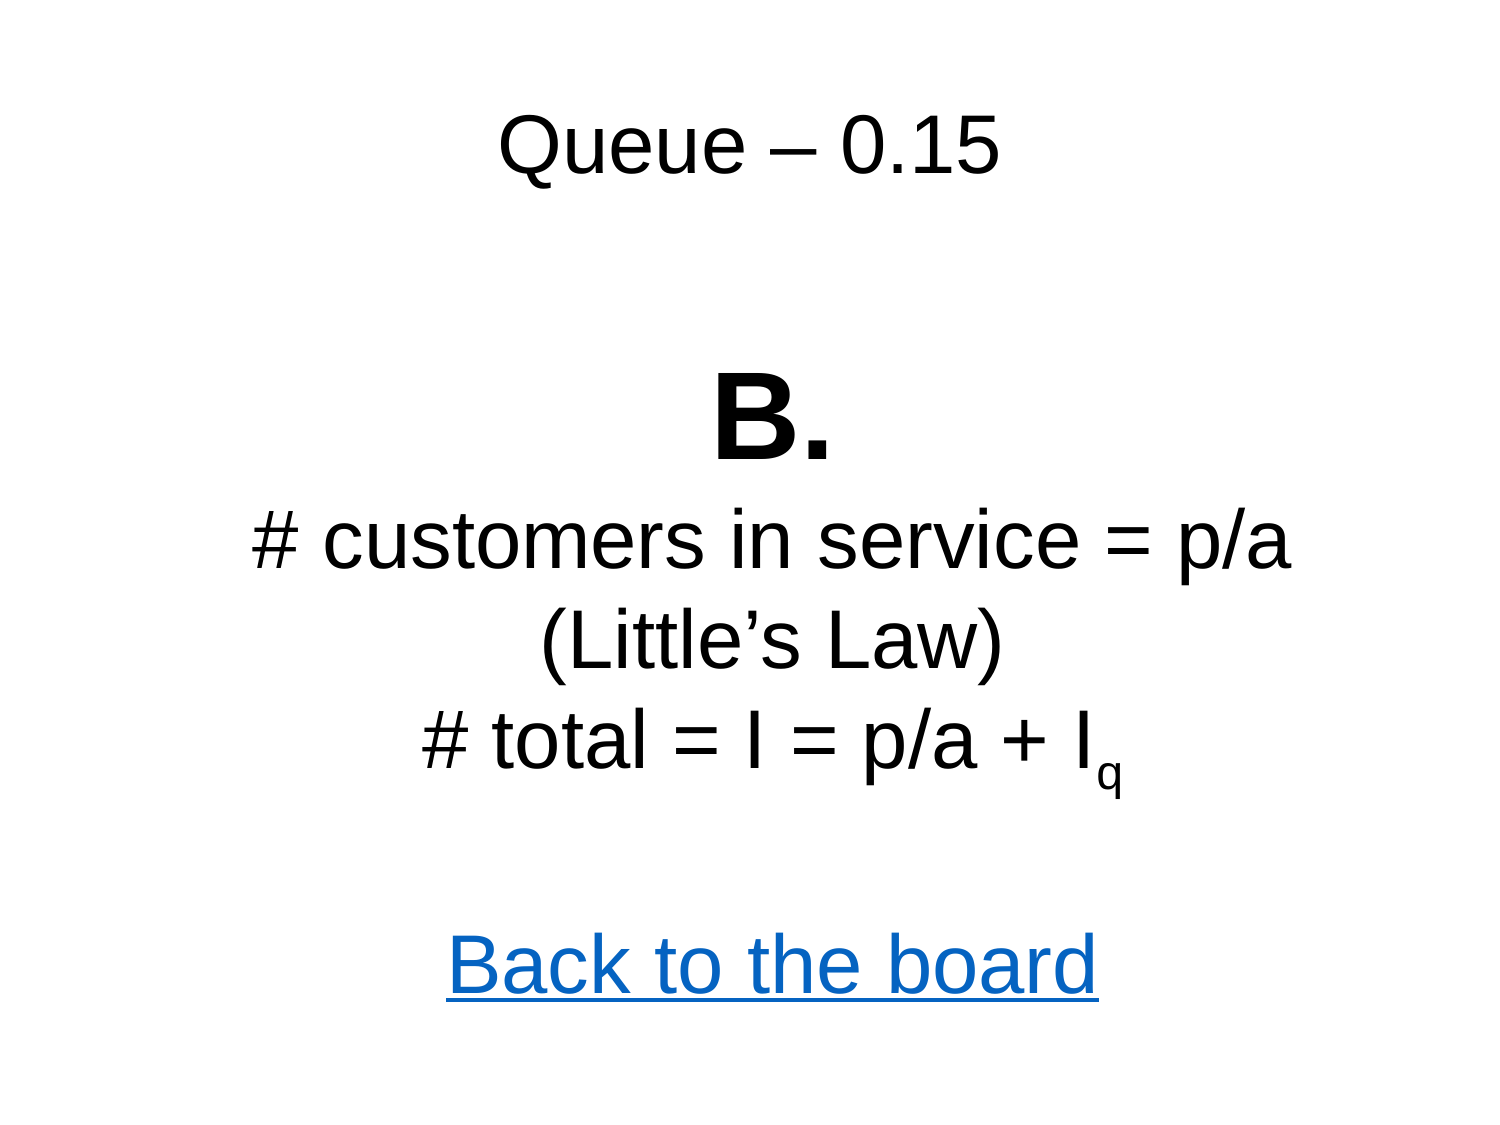

Queue – 0.15
B.
# customers in service = p/a
(Little’s Law)
# total = I = p/a + Iq
Back to the board